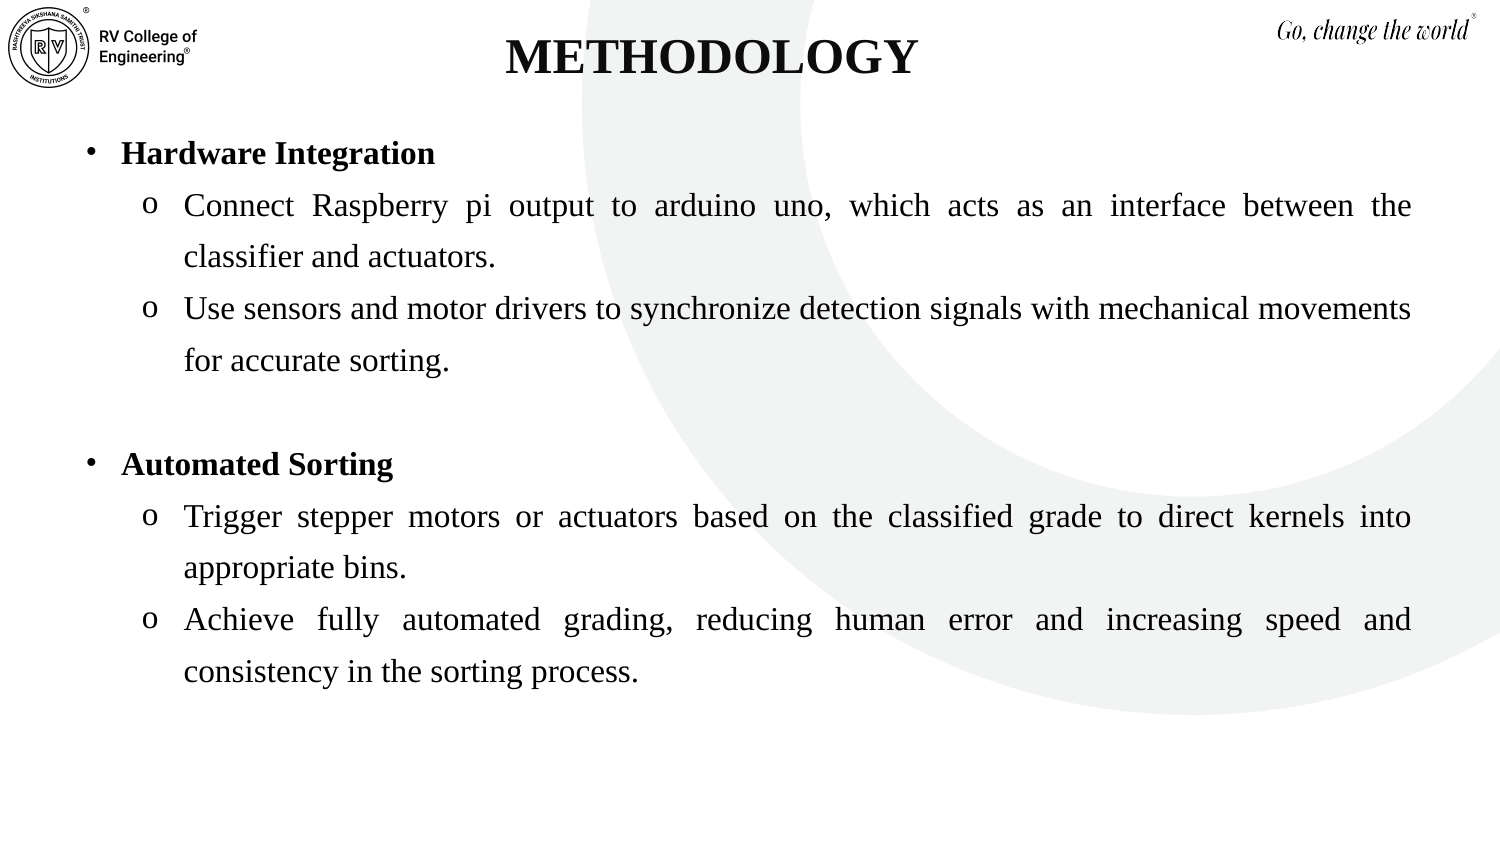

METHODOLOGY
Hardware Integration
Connect Raspberry pi output to arduino uno, which acts as an interface between the classifier and actuators.
Use sensors and motor drivers to synchronize detection signals with mechanical movements for accurate sorting.

Automated Sorting
Trigger stepper motors or actuators based on the classified grade to direct kernels into appropriate bins.
Achieve fully automated grading, reducing human error and increasing speed and consistency in the sorting process.